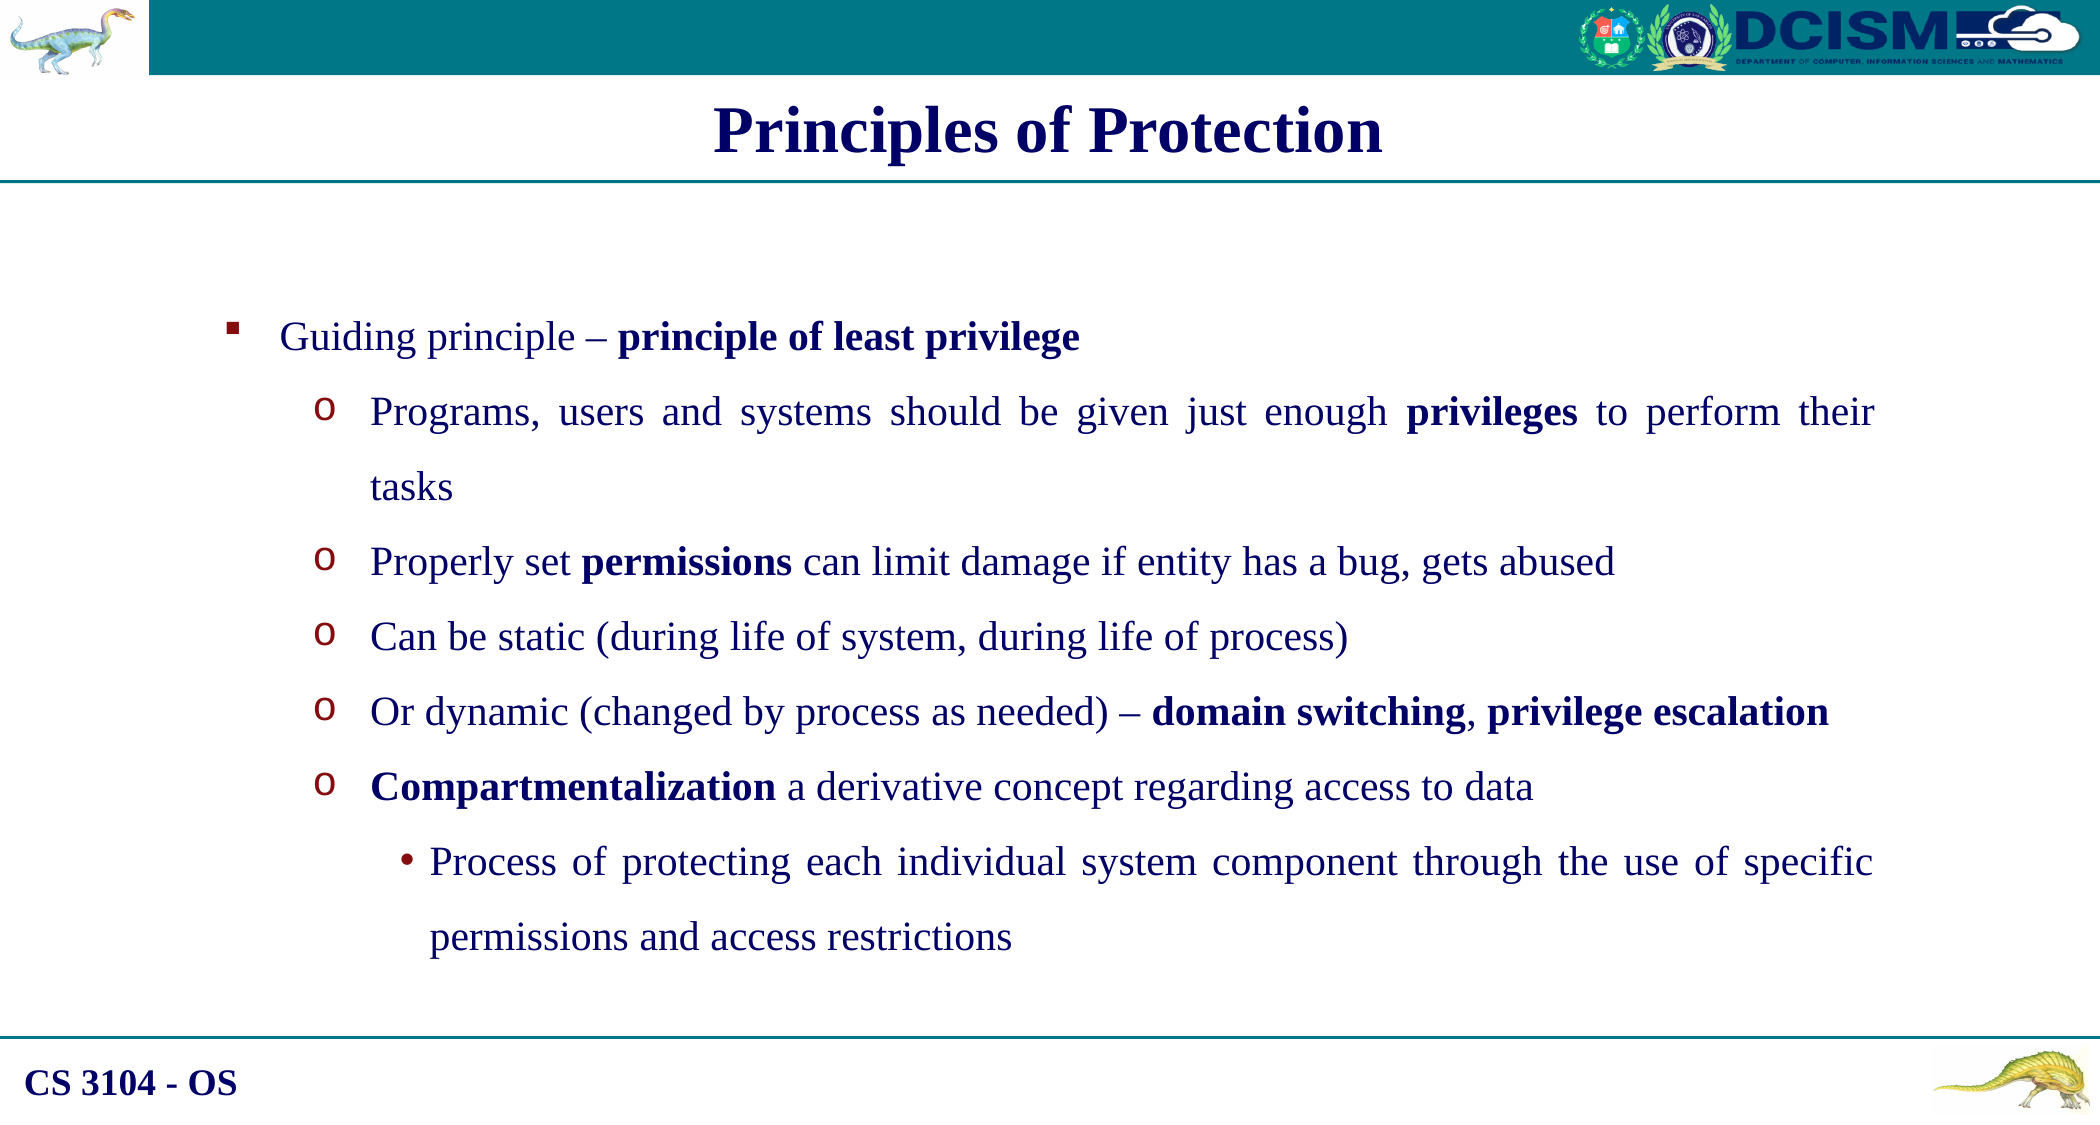

Principles of Protection
Guiding principle – principle of least privilege
Programs, users and systems should be given just enough privileges to perform their tasks
Properly set permissions can limit damage if entity has a bug, gets abused
Can be static (during life of system, during life of process)
Or dynamic (changed by process as needed) – domain switching, privilege escalation
Compartmentalization a derivative concept regarding access to data
Process of protecting each individual system component through the use of specific permissions and access restrictions